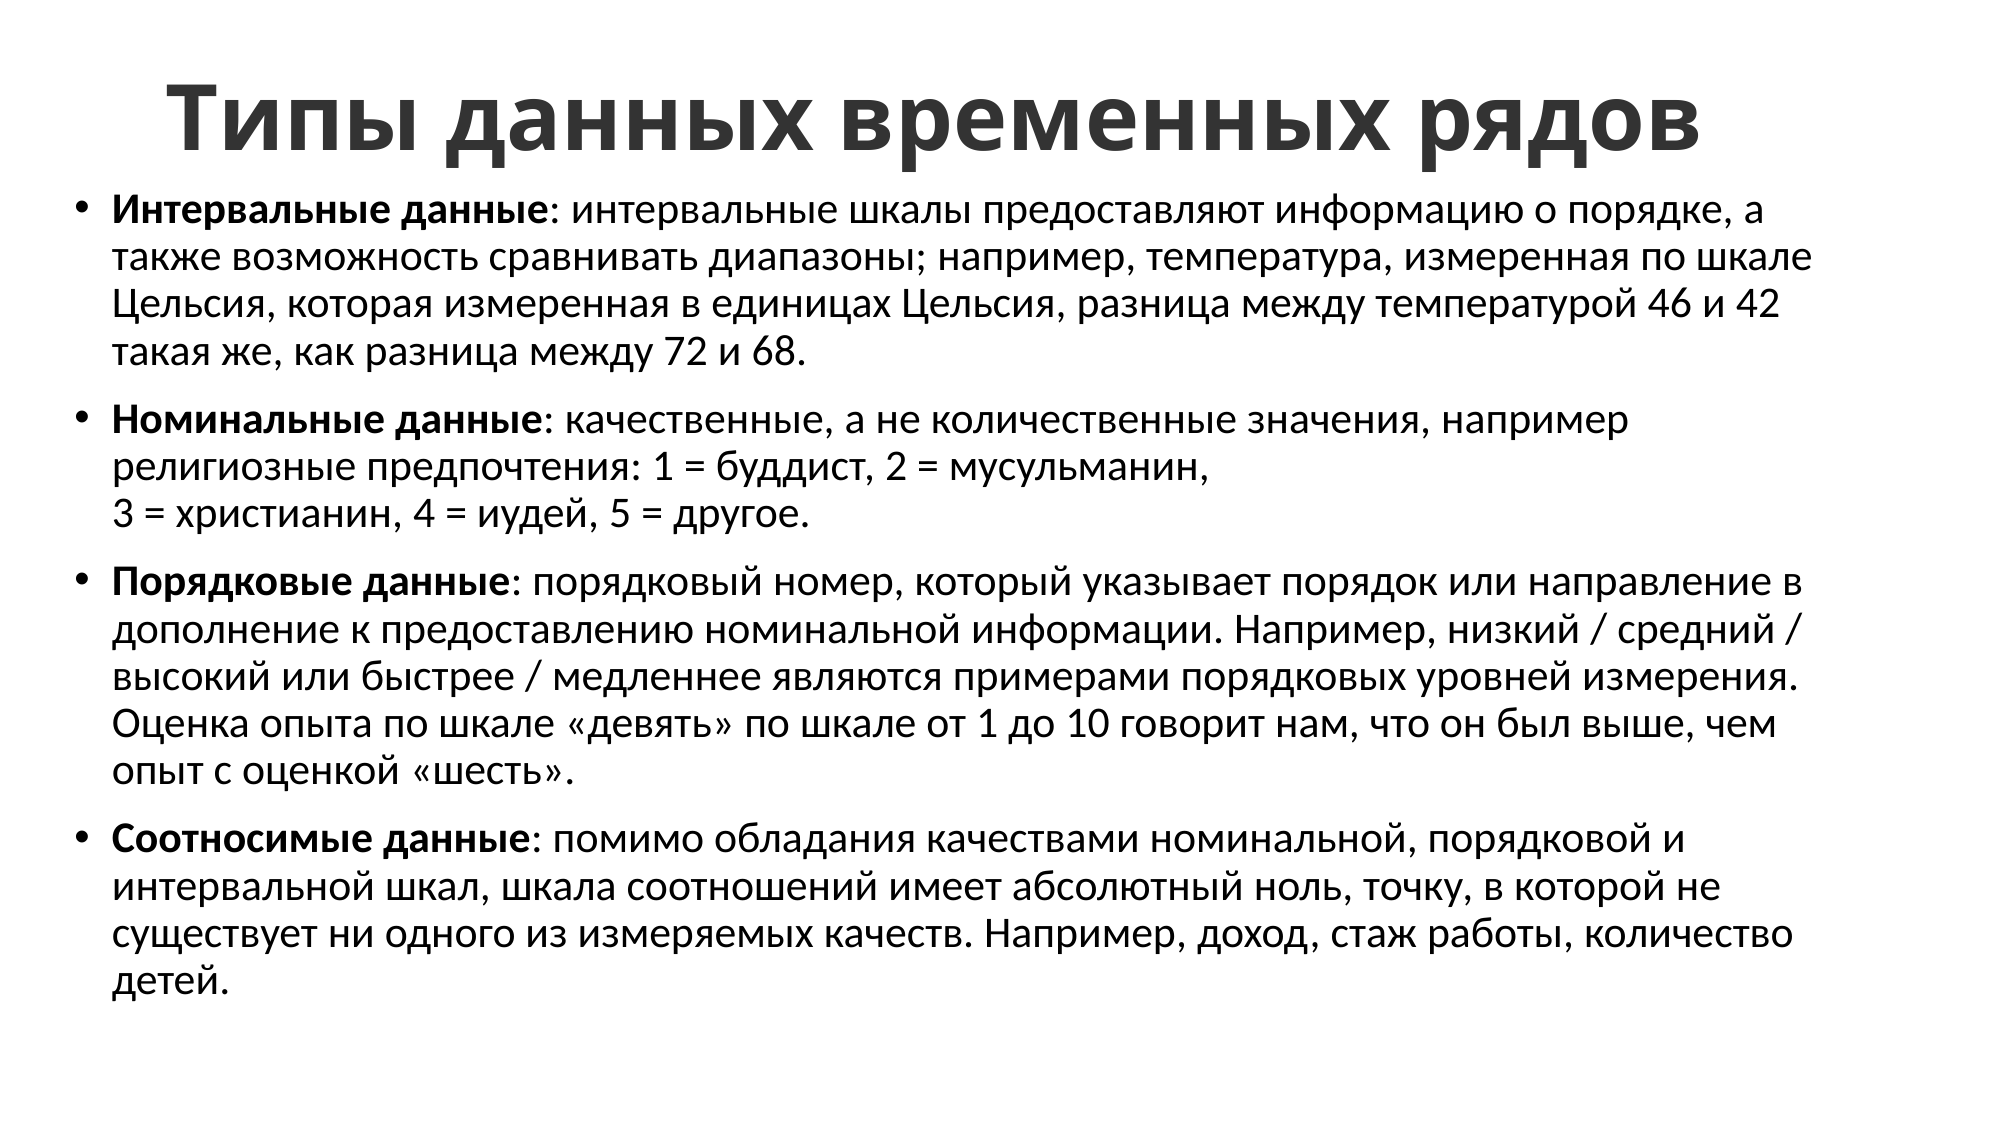

# Типы данных временных рядов
Интервальные данные: интервальные шкалы предоставляют информацию о порядке, а также возможность сравнивать диапазоны; например, температура, измеренная по шкале Цельсия, которая измеренная в единицах Цельсия, разница между температурой 46 и 42 такая же, как разница между 72 и 68.
Номинальные данные: качественные, а не количественные значения, например религиозные предпочтения: 1 = буддист, 2 = мусульманин,
3 = христианин, 4 = иудей, 5 = другое.
Порядковые данные: порядковый номер, который указывает порядок или направление в дополнение к предоставлению номинальной информации. Например, низкий / средний / высокий или быстрее / медленнее являются примерами порядковых уровней измерения. Оценка опыта по шкале «девять» по шкале от 1 до 10 говорит нам, что он был выше, чем опыт с оценкой «шесть».
Соотносимые данные: помимо обладания качествами номинальной, порядковой и интервальной шкал, шкала соотношений имеет абсолютный ноль, точку, в которой не существует ни одного из измеряемых качеств. Например, доход, стаж работы, количество детей.